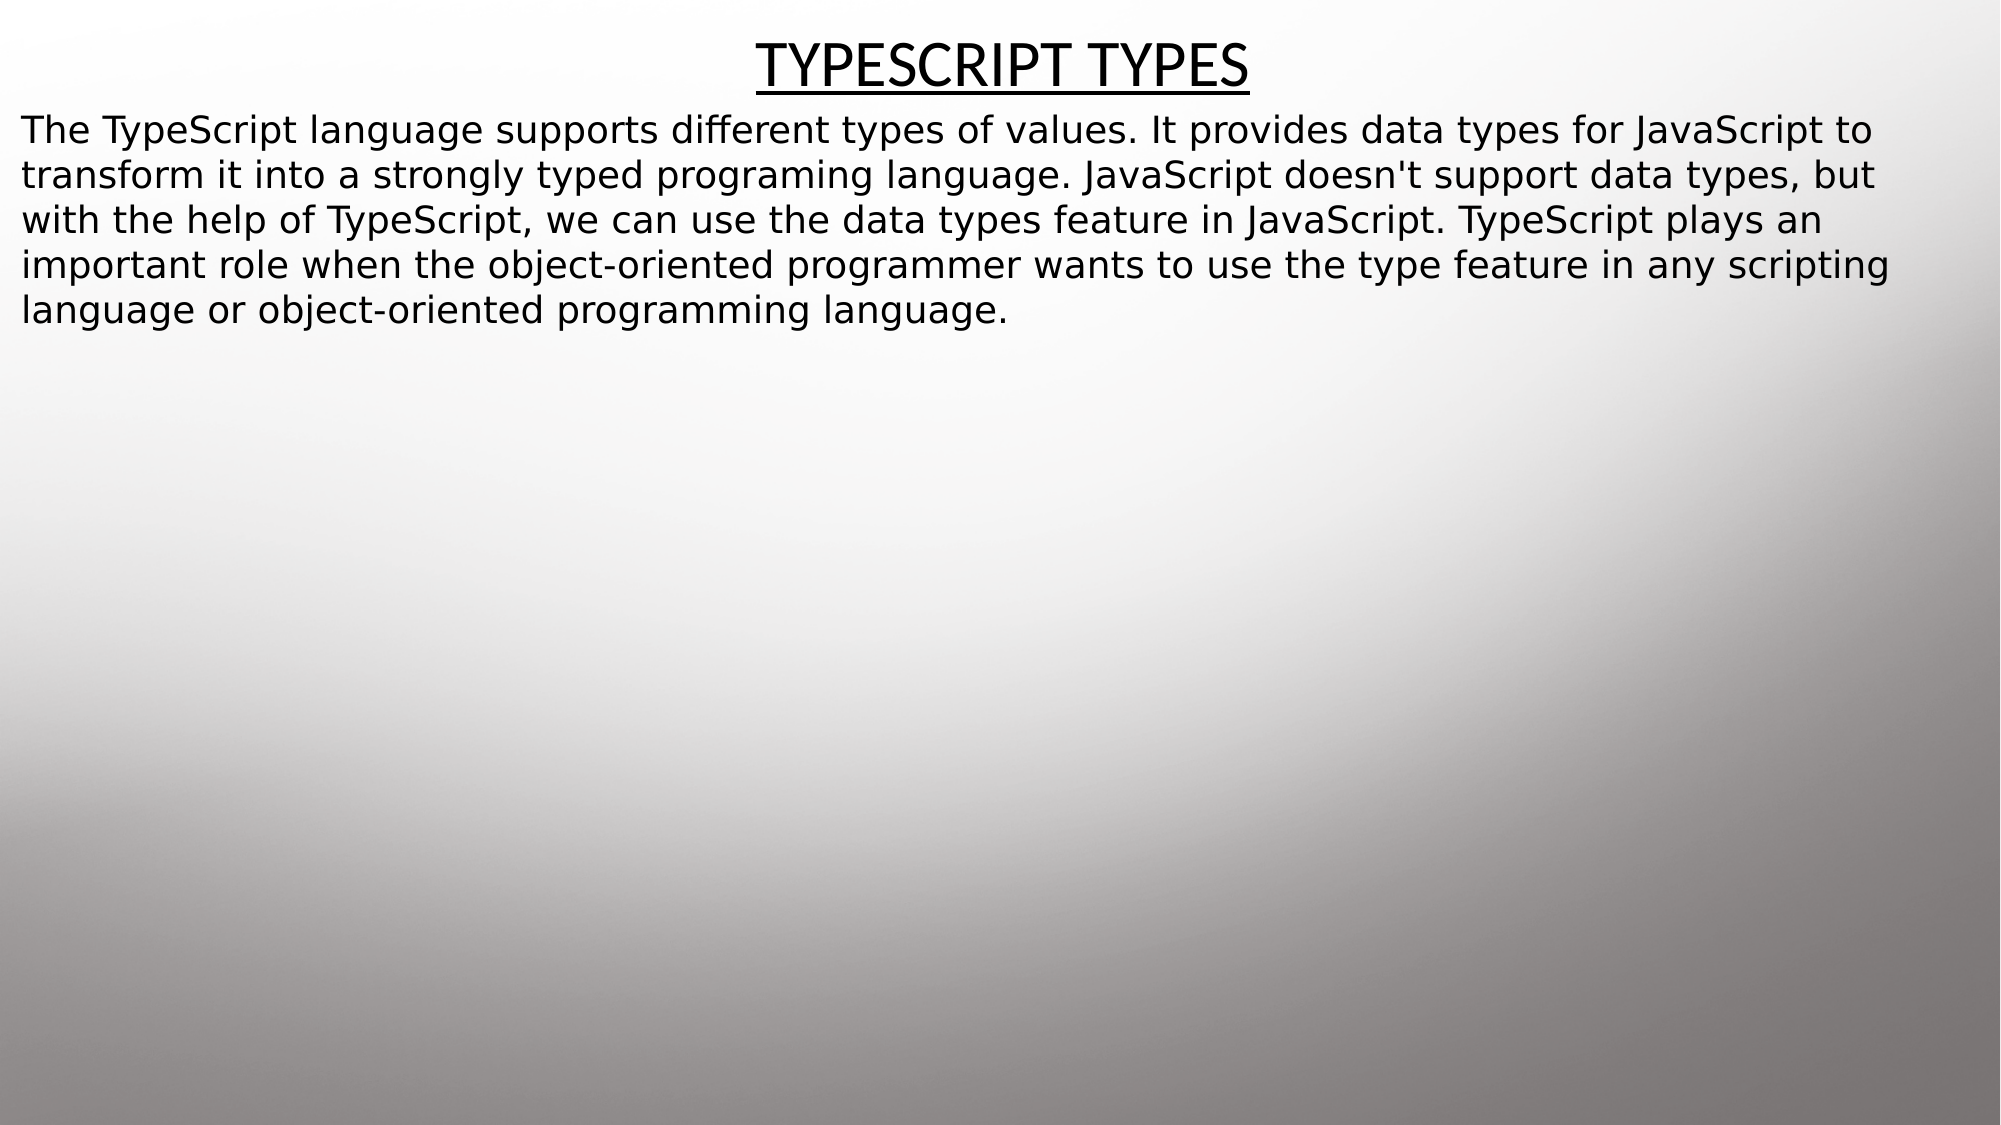

# TYPESCRIPT TYPES
The TypeScript language supports different types of values. It provides data types for JavaScript to transform it into a strongly typed programing language. JavaScript doesn't support data types, but with the help of TypeScript, we can use the data types feature in JavaScript. TypeScript plays an important role when the object-oriented programmer wants to use the type feature in any scripting language or object-oriented programming language.